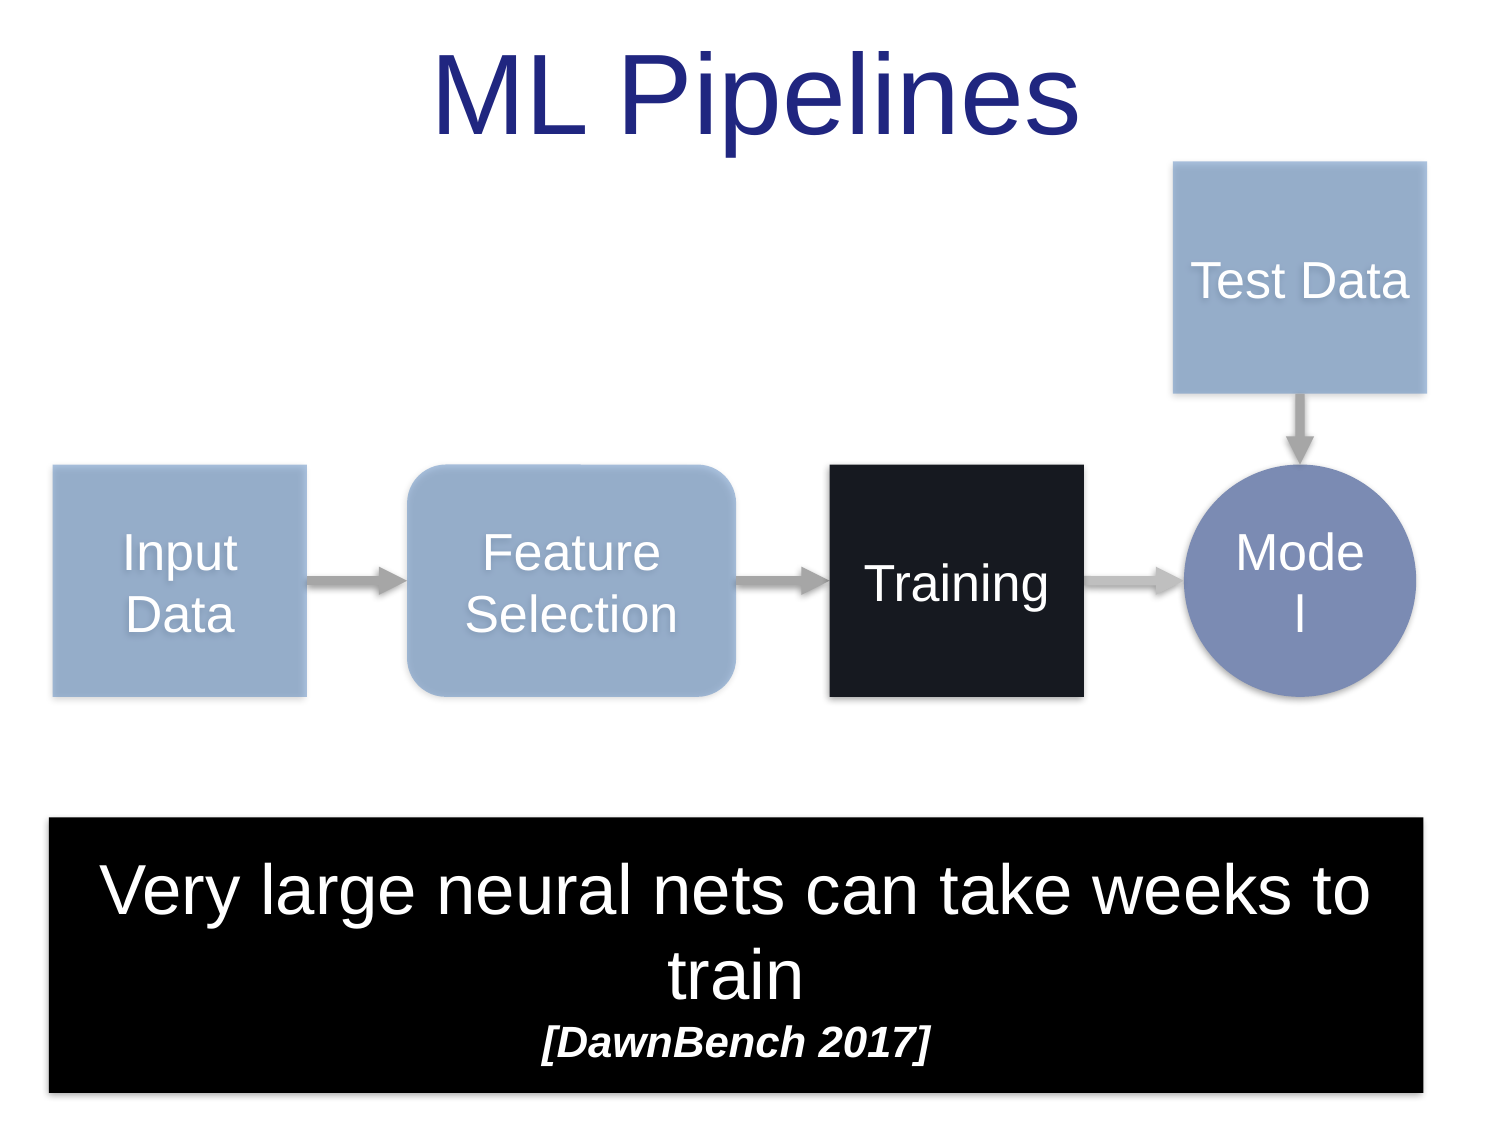

ML Pipelines
Test Data
Input Data
Feature Selection
Training
Model
Very large neural nets can take weeks to train
[DawnBench 2017]